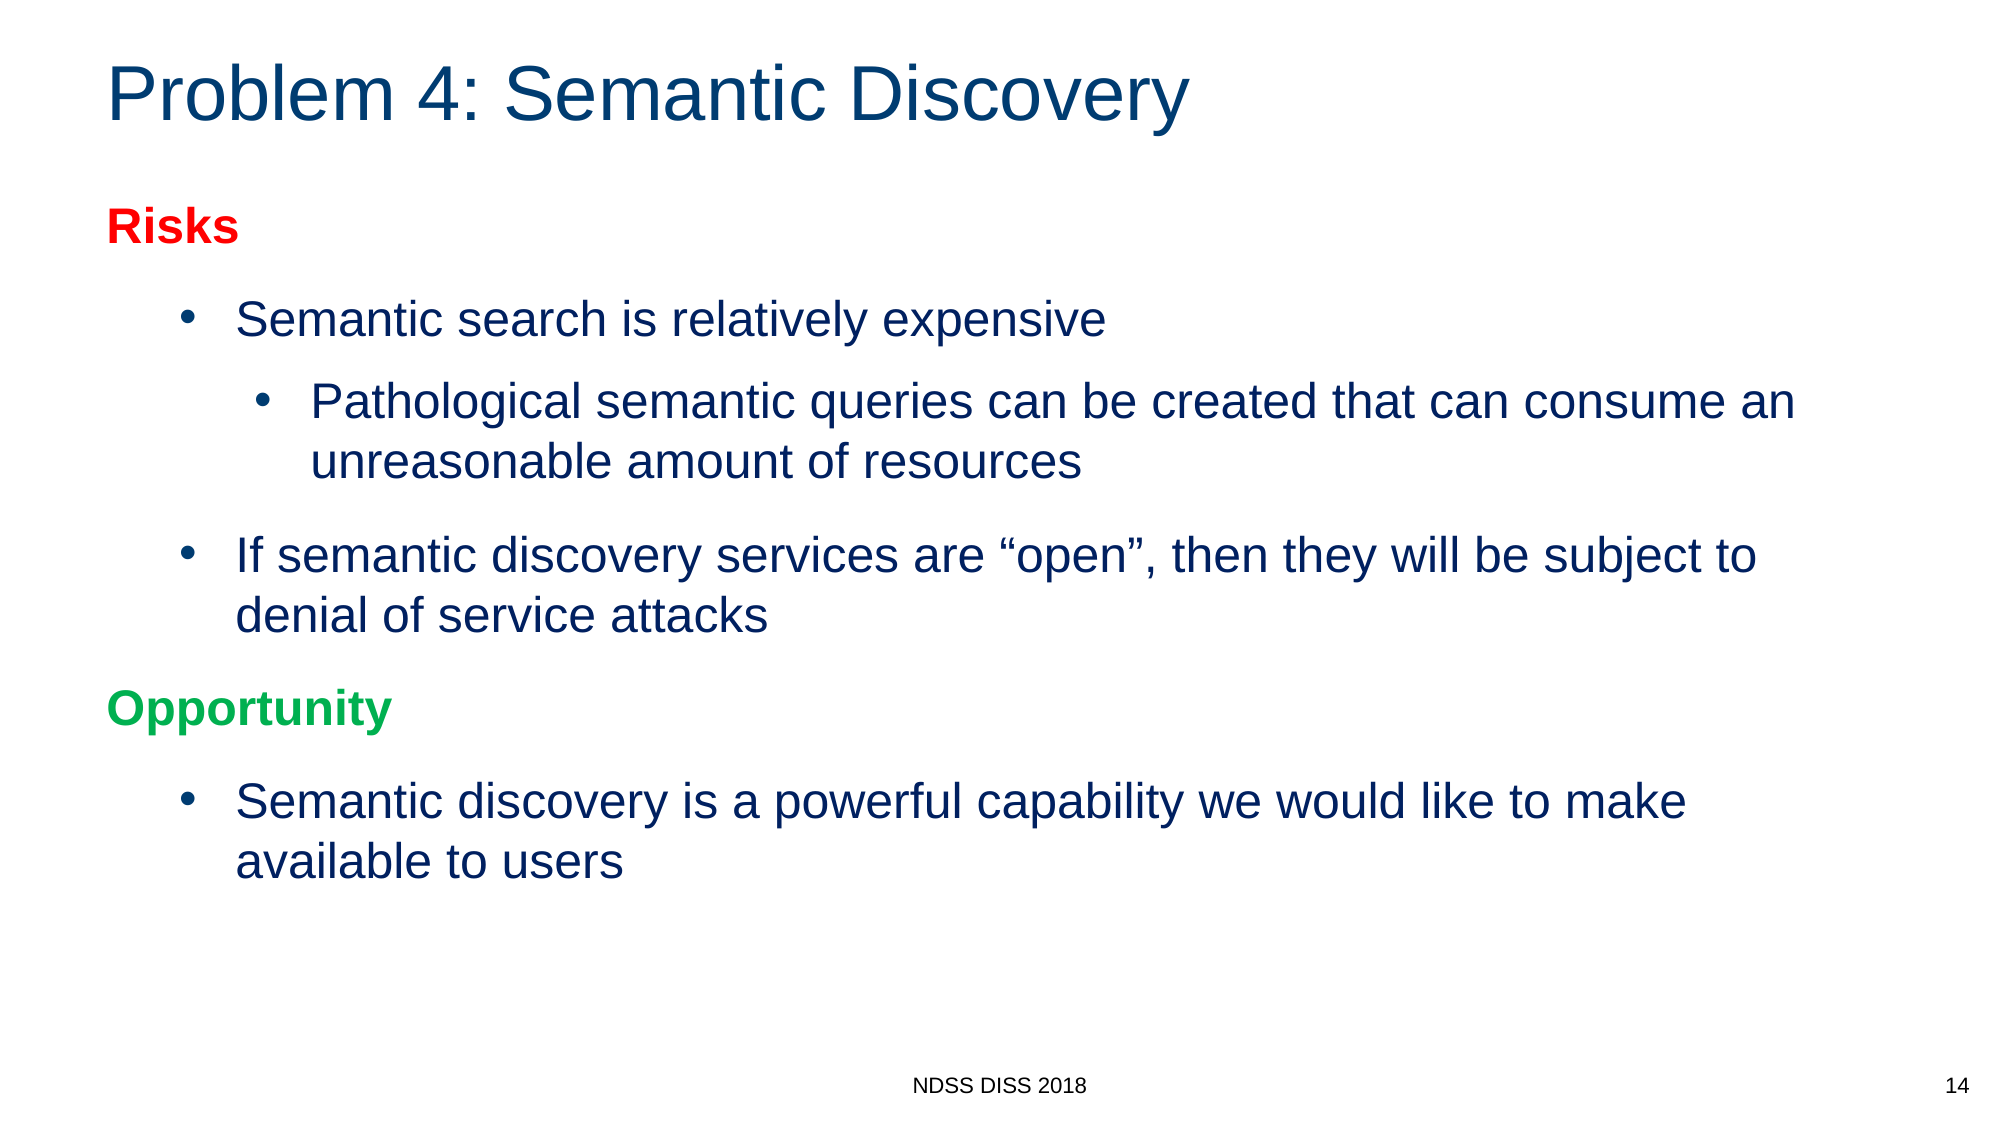

# Problem 4: Semantic Discovery
Risks
Semantic search is relatively expensive
Pathological semantic queries can be created that can consume an unreasonable amount of resources
If semantic discovery services are “open”, then they will be subject to denial of service attacks
Opportunity
Semantic discovery is a powerful capability we would like to make available to users

NDSS DISS 2018
14